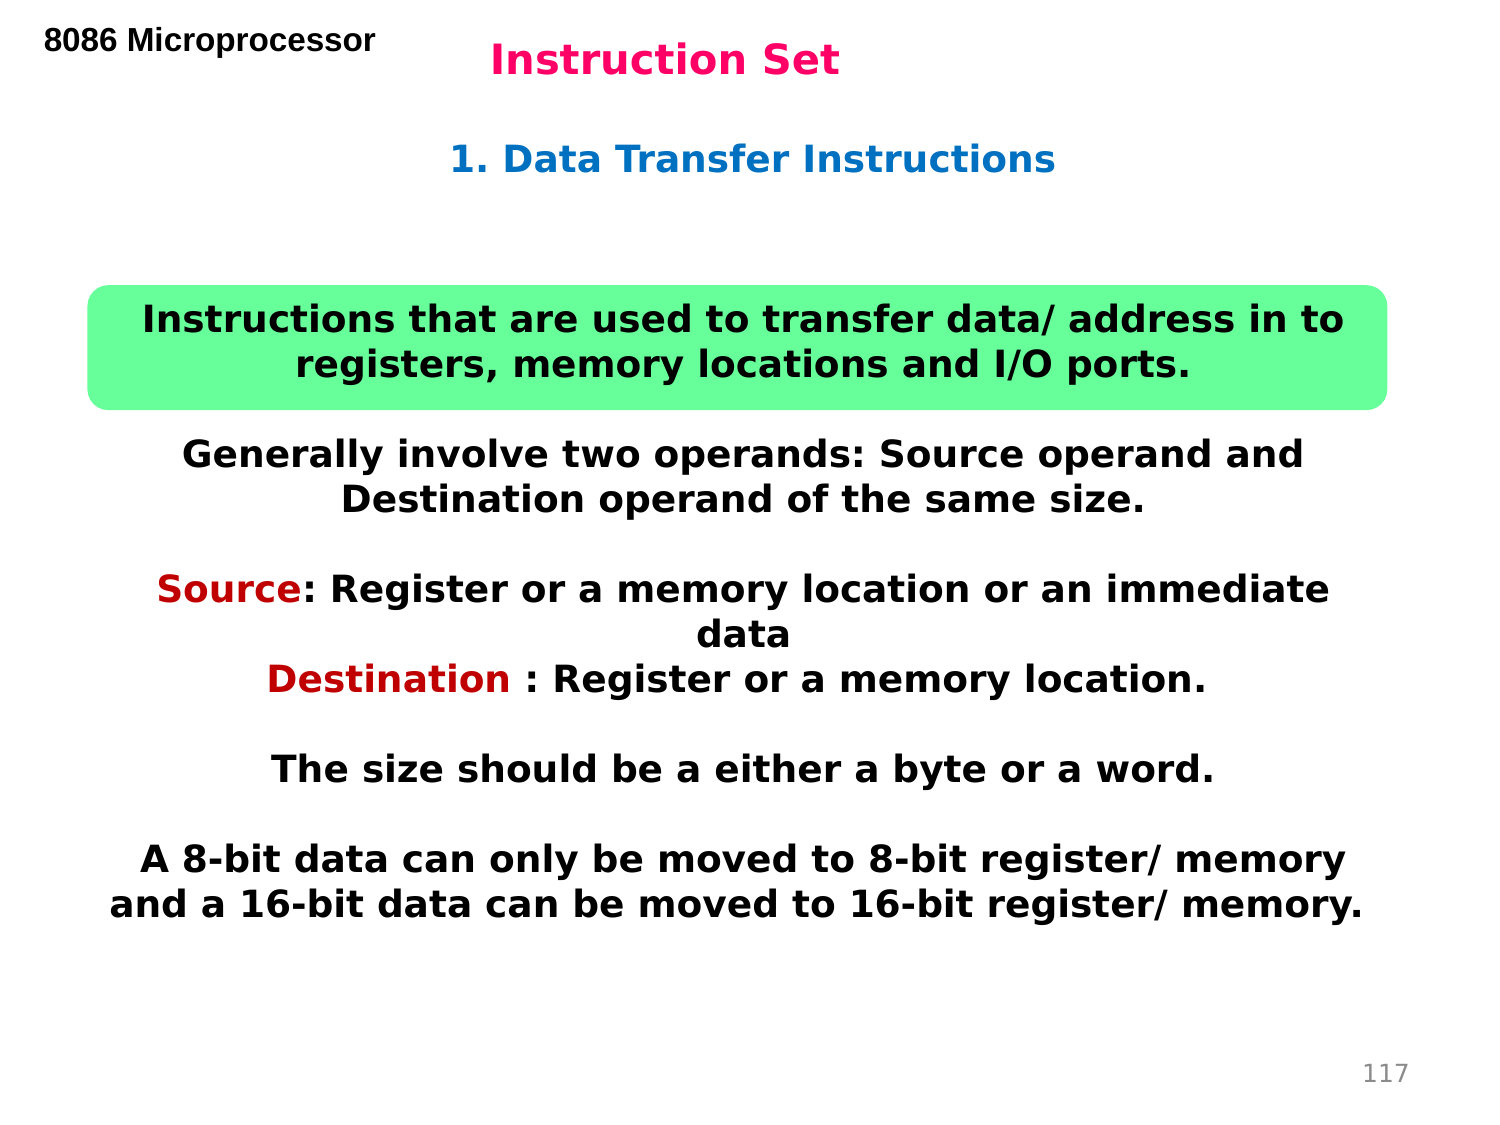

8086 Microprocessor
Instruction Set
1. Data Transfer Instructions

Instructions that are used to transfer data/ address in to registers, memory locations and I/O ports.

Generally involve two operands: Source operand and Destination operand of the same size.

Source: Register or a memory location or an immediate data
Destination : Register or a memory location.

The size should be a either a byte or a word.

A 8-bit data can only be moved to 8-bit register/ memory and a 16-bit data can be moved to 16-bit register/ memory.
117